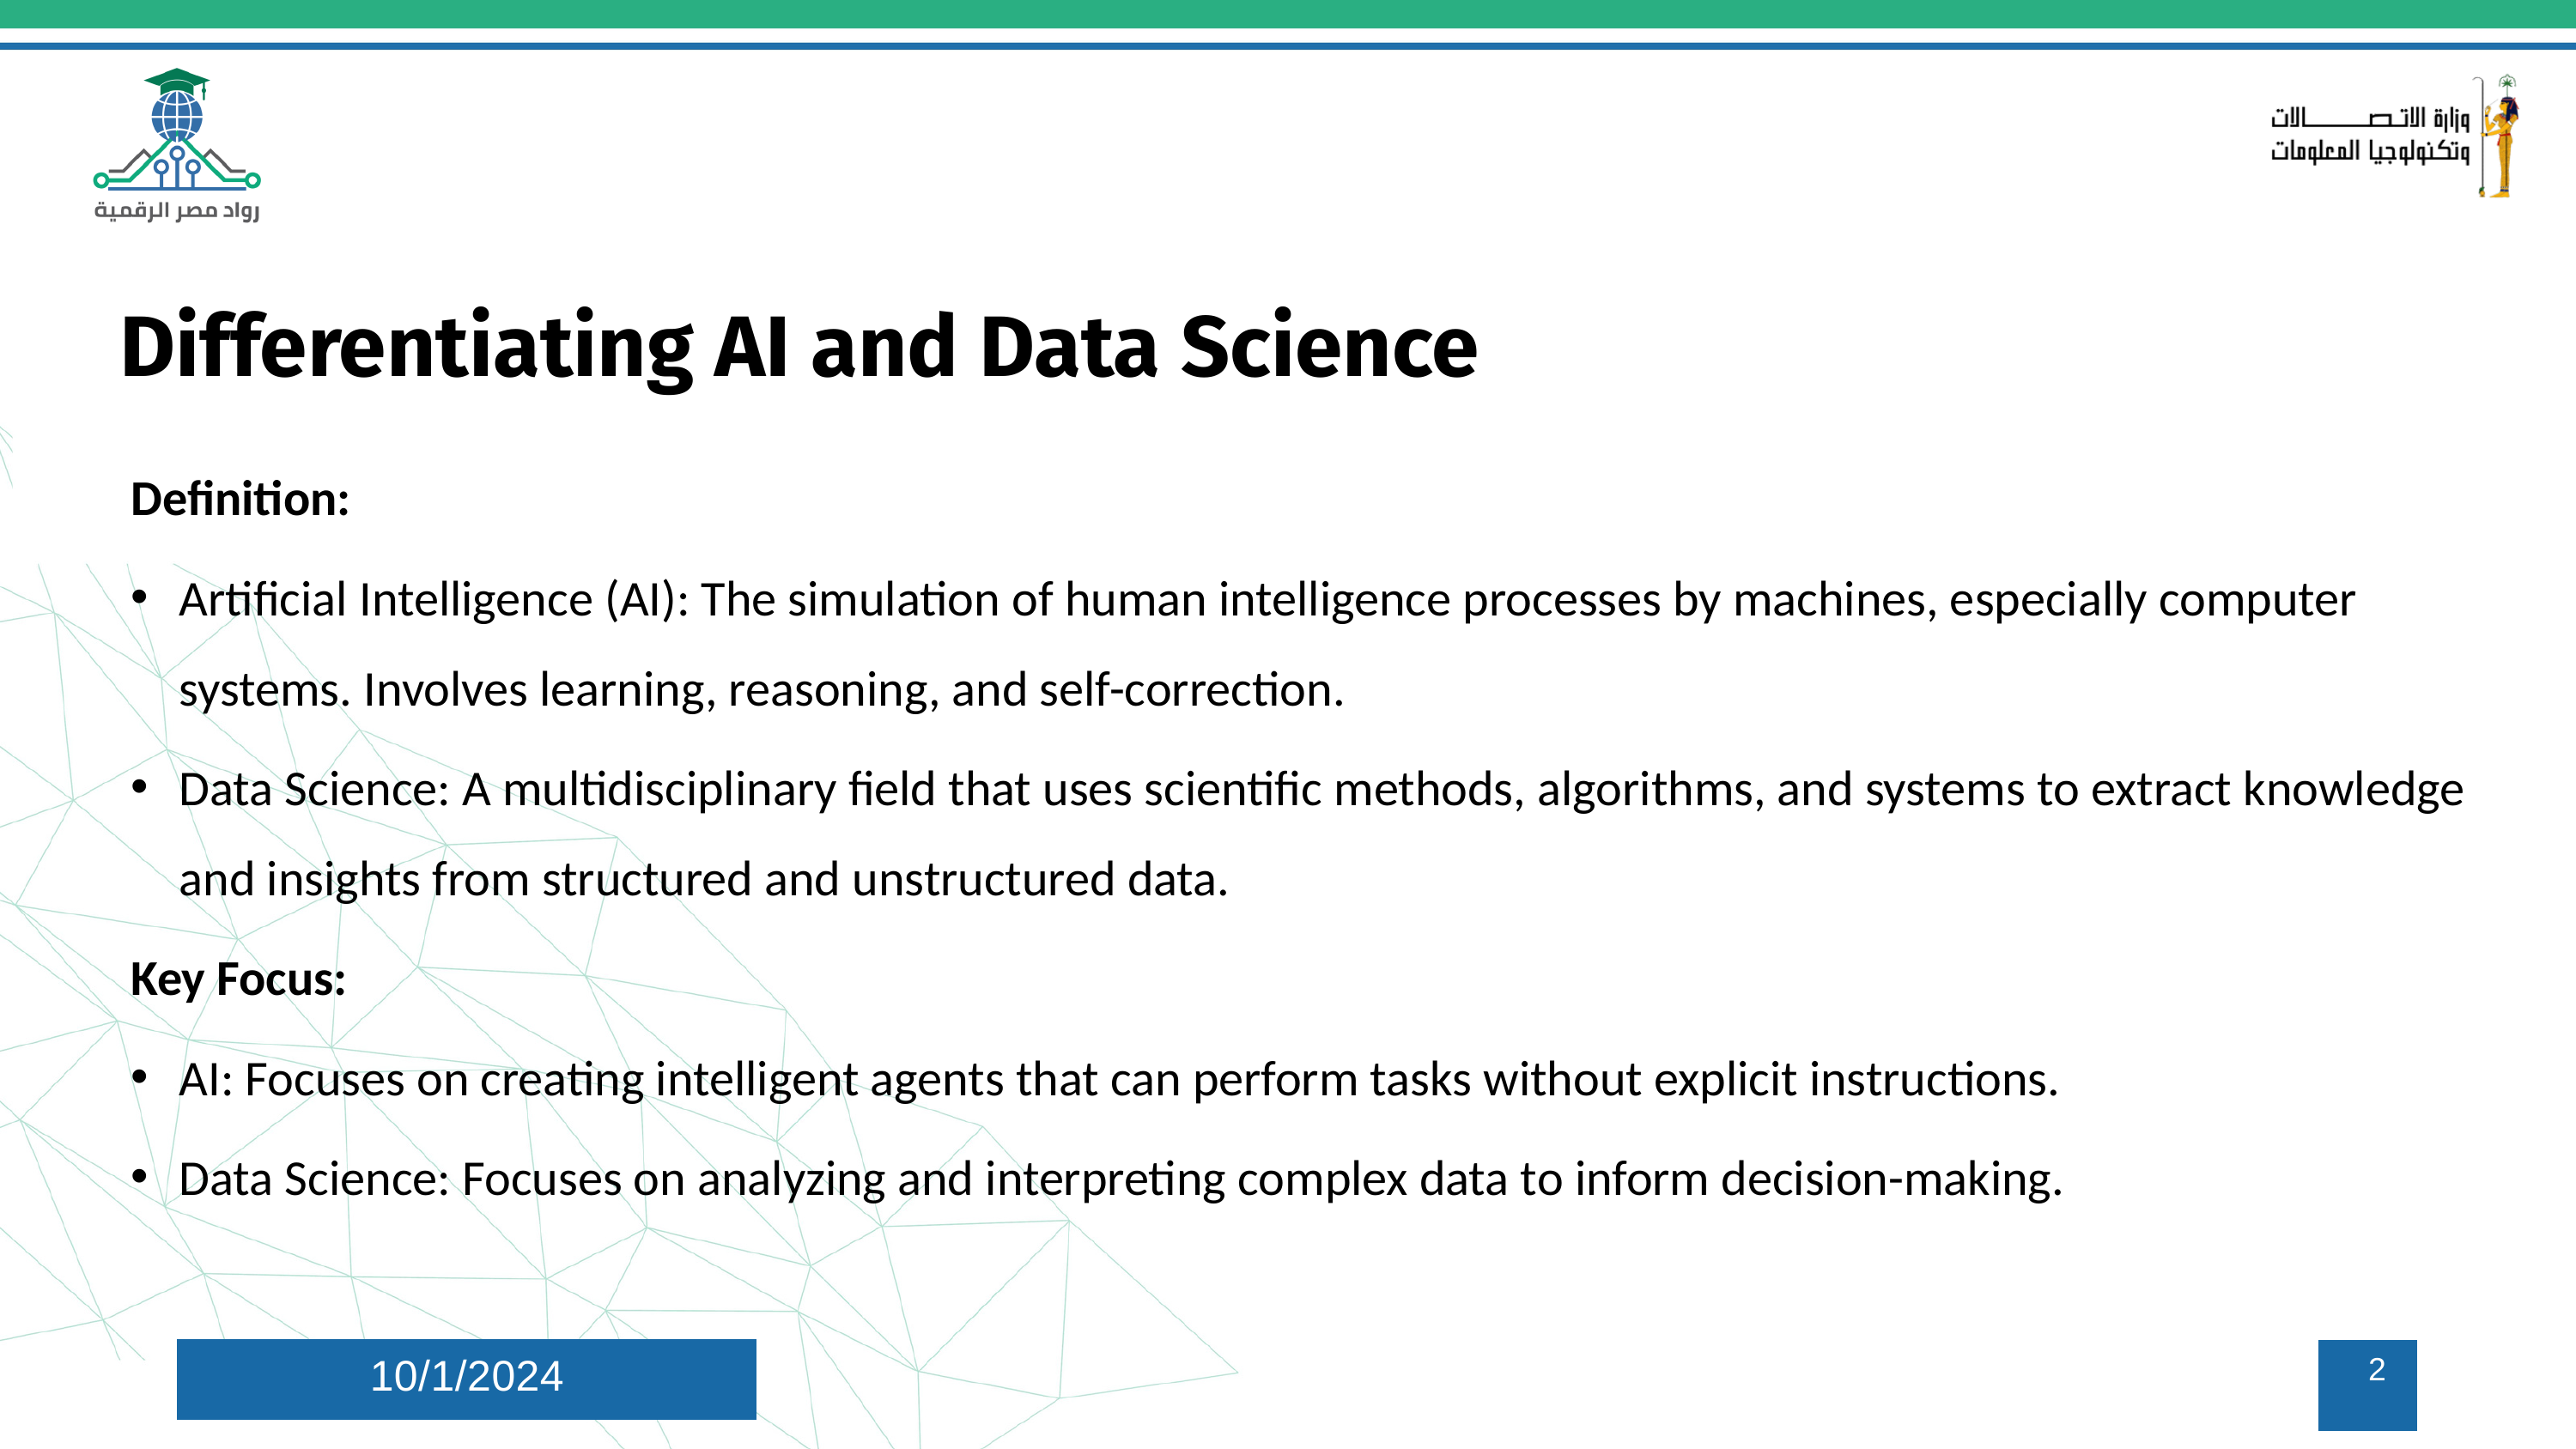

Differentiating AI and Data Science
Definition:
Artificial Intelligence (AI): The simulation of human intelligence processes by machines, especially computer systems. Involves learning, reasoning, and self-correction.
Data Science: A multidisciplinary field that uses scientific methods, algorithms, and systems to extract knowledge and insights from structured and unstructured data.
Key Focus:
AI: Focuses on creating intelligent agents that can perform tasks without explicit instructions.
Data Science: Focuses on analyzing and interpreting complex data to inform decision-making.